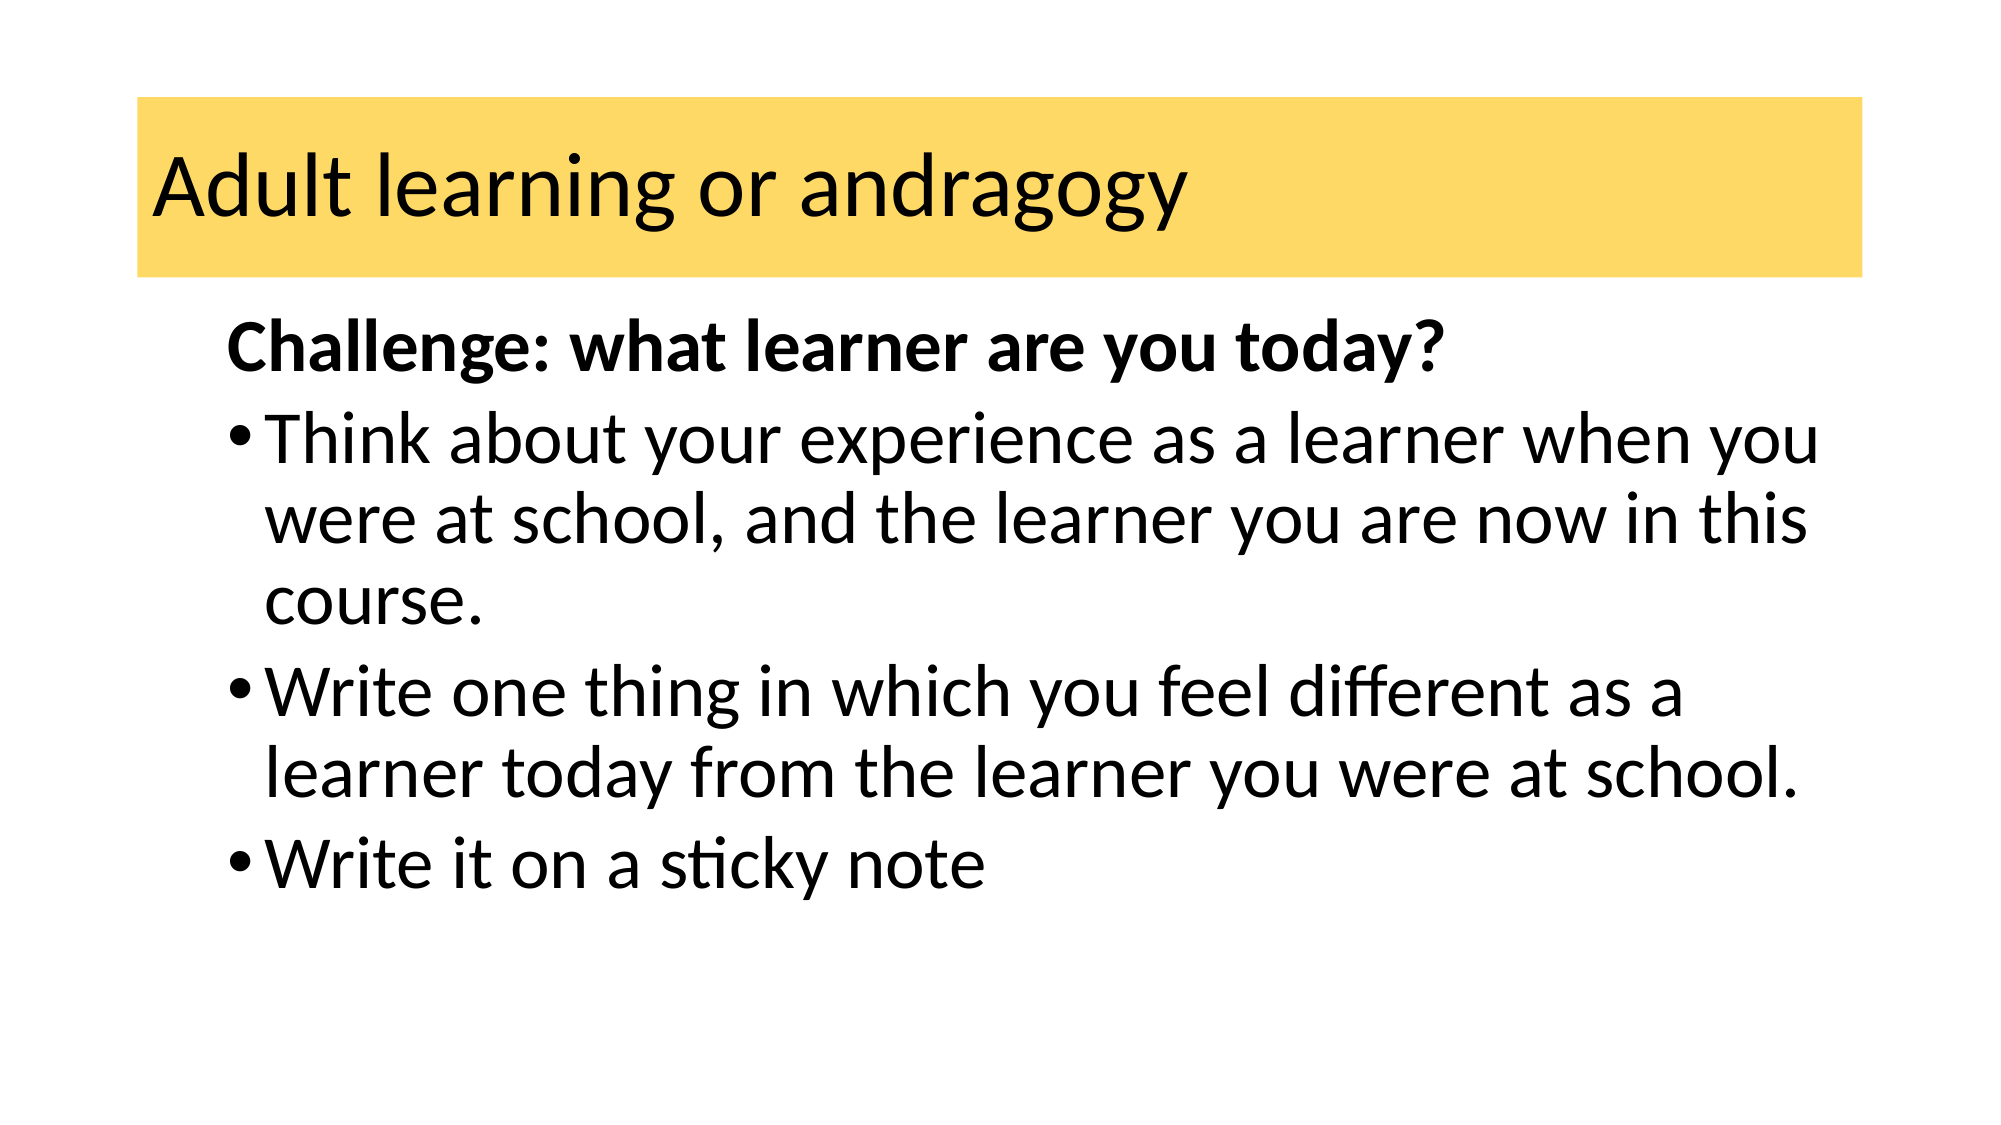

# Adult learning or andragogy
Challenge: what learner are you today?
Think about your experience as a learner when you were at school, and the learner you are now in this course.
Write one thing in which you feel different as a learner today from the learner you were at school.
Write it on a sticky note